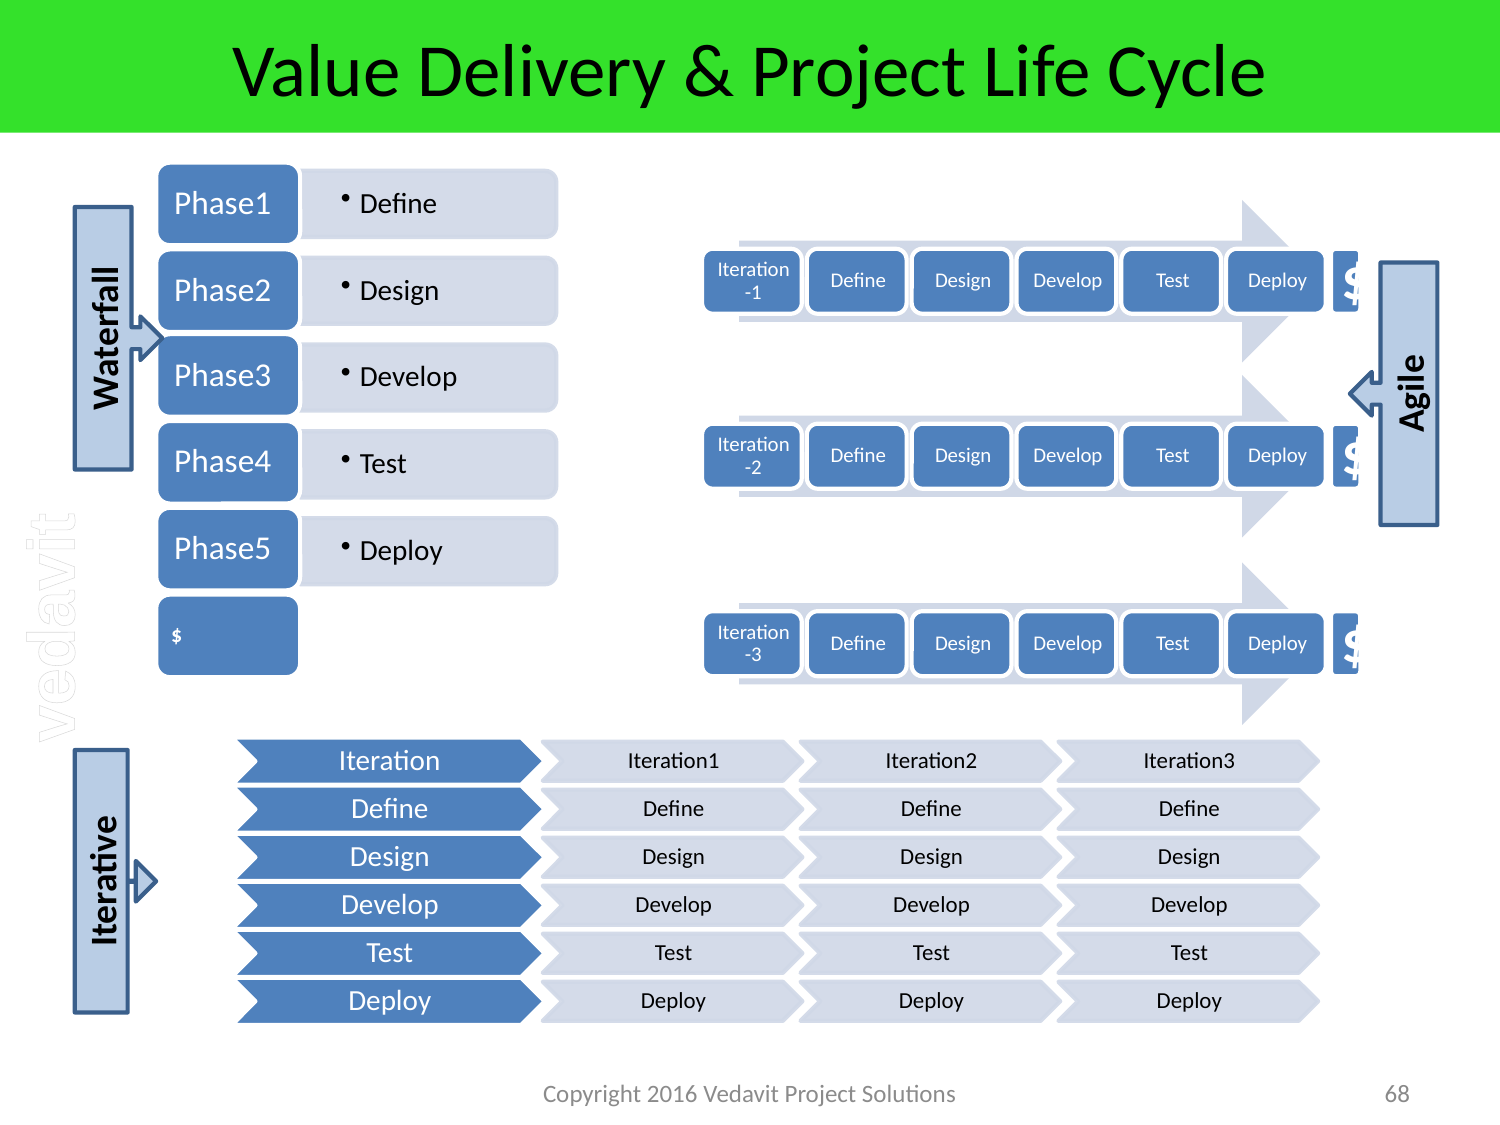

# Value Delivery & Project Life Cycle
Define
Phase1
Design
Phase2
Develop
Phase3
Test
Phase4
Deploy
Phase5
$
Iteration-1
Define
Design
Develop
Test
Deploy
$
Waterfall
Agile
Iteration-2
Define
Design
Develop
Test
Deploy
$
Iteration-3
Define
Design
Develop
Test
Deploy
$
Iteration
Iteration1
Iteration2
Iteration3
Define
Define
Define
Define
Design
Design
Design
Design
Develop
Develop
Develop
Develop
Test
Test
Test
Test
Deploy
Deploy
Deploy
Deploy
Iterative
Copyright 2016 Vedavit Project Solutions
68